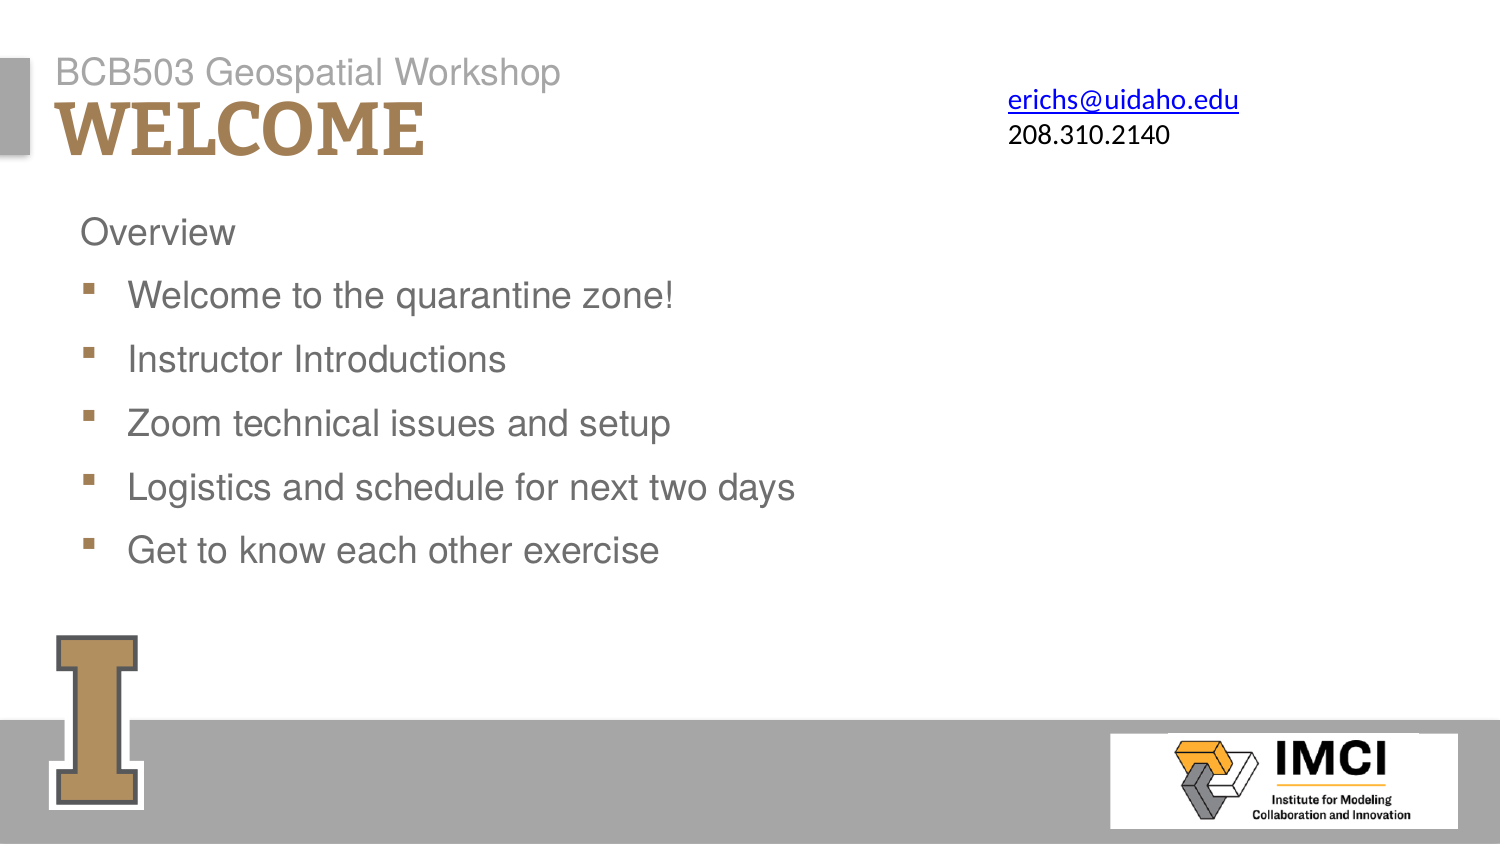

BCB503 Geospatial Workshop
erichs@uidaho.edu
208.310.2140
WElcome
Overview
Welcome to the quarantine zone!
Instructor Introductions
Zoom technical issues and setup
Logistics and schedule for next two days
Get to know each other exercise